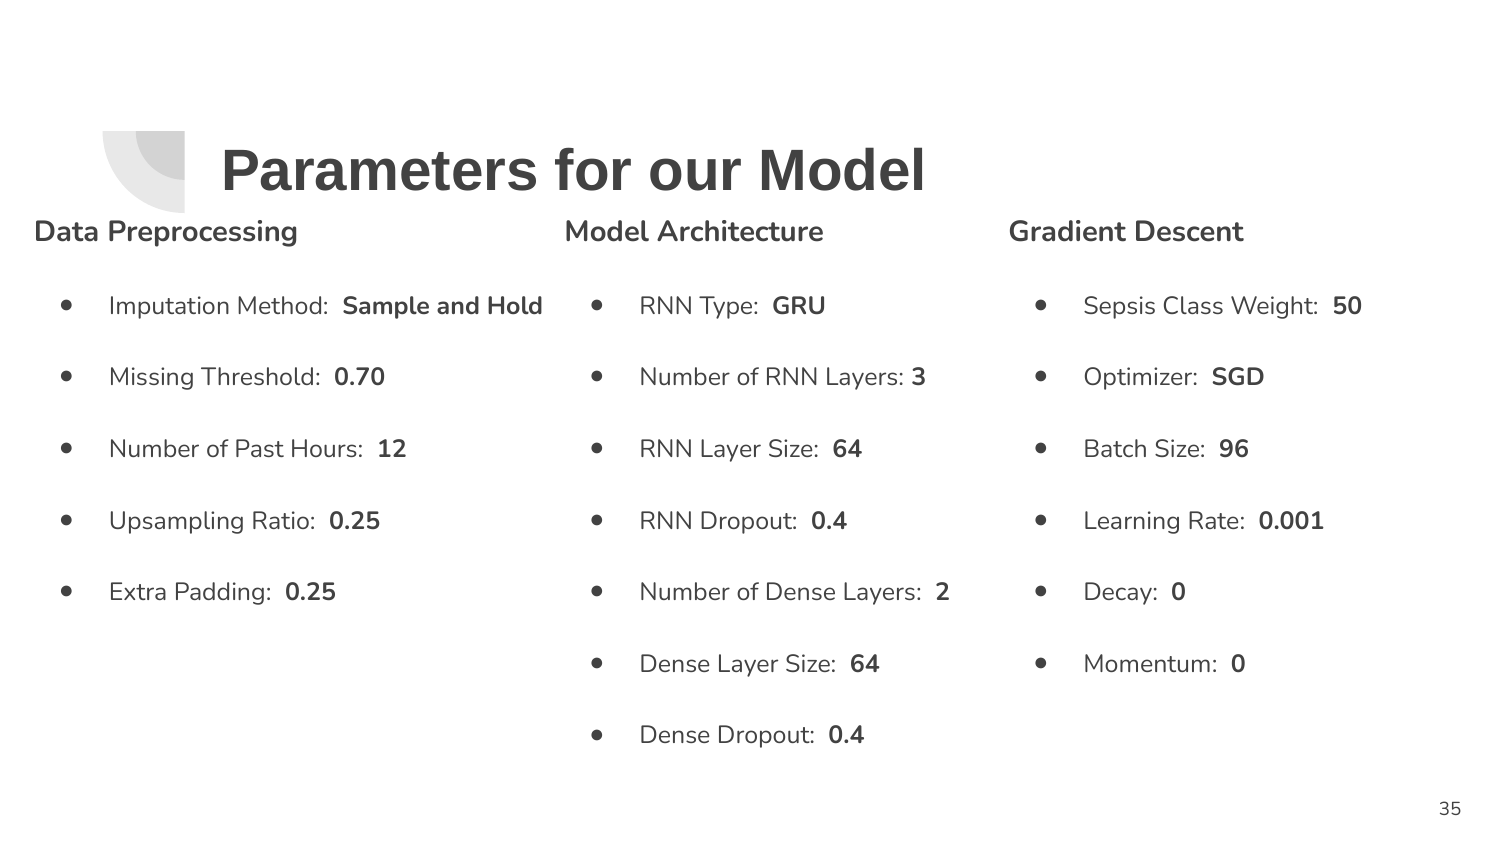

# Parameters for our Model

Data Preprocessing
Imputation Method:  Sample and Hold
Missing Threshold:  0.70
Number of Past Hours:  12
Upsampling Ratio:  0.25
Extra Padding:  0.25
Model Architecture
RNN Type:  GRU
Number of RNN Layers: 3
RNN Layer Size:  64
RNN Dropout:  0.4
Number of Dense Layers:  2
Dense Layer Size:  64
Dense Dropout:  0.4
Gradient Descent
Sepsis Class Weight:  50
Optimizer:  SGD
Batch Size:  96
Learning Rate:  0.001
Decay:  0
Momentum:  0

35